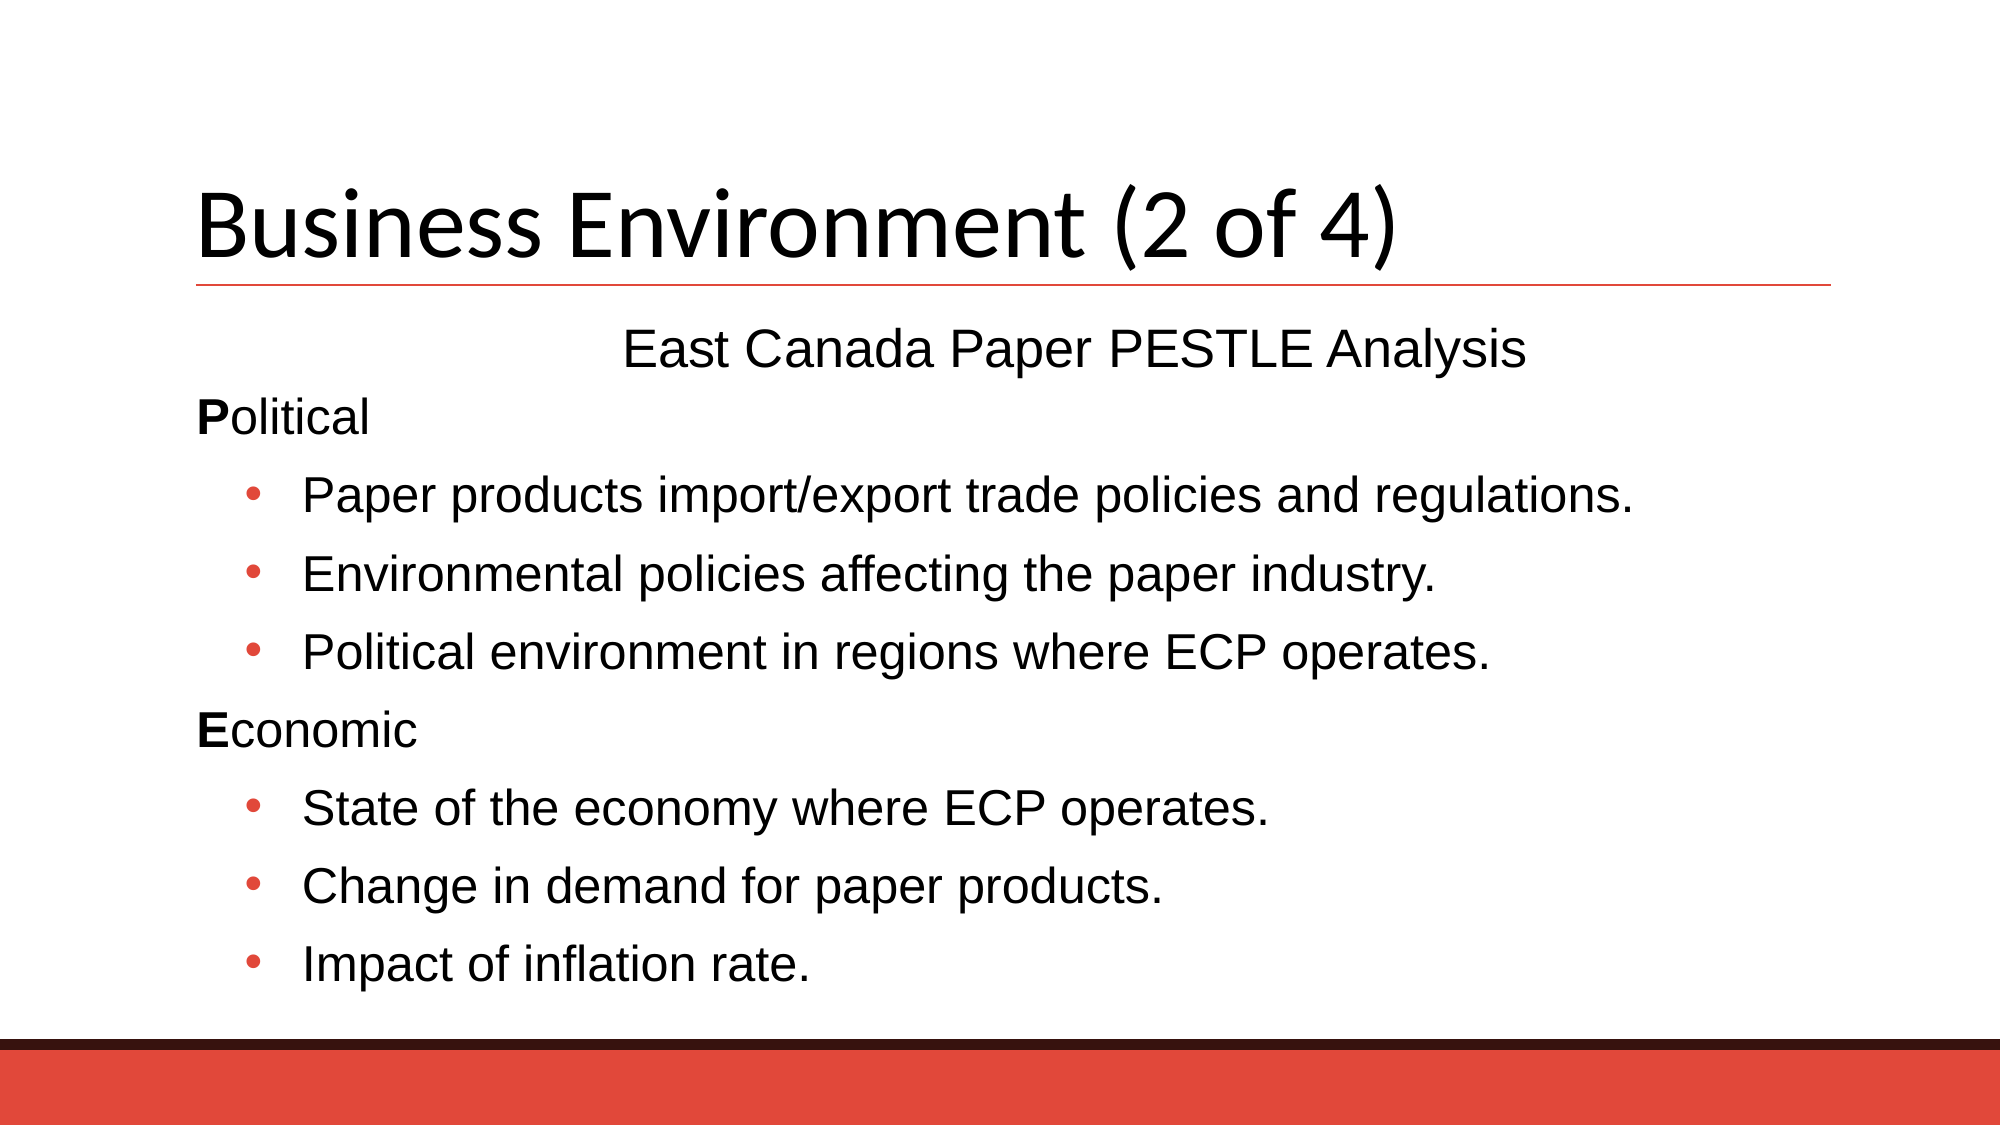

# Business Environment (2 of 4)
East Canada Paper PESTLE Analysis
Political
Paper products import/export trade policies and regulations.
Environmental policies affecting the paper industry.
Political environment in regions where ECP operates.
Economic
State of the economy where ECP operates.
Change in demand for paper products.
Impact of inflation rate.